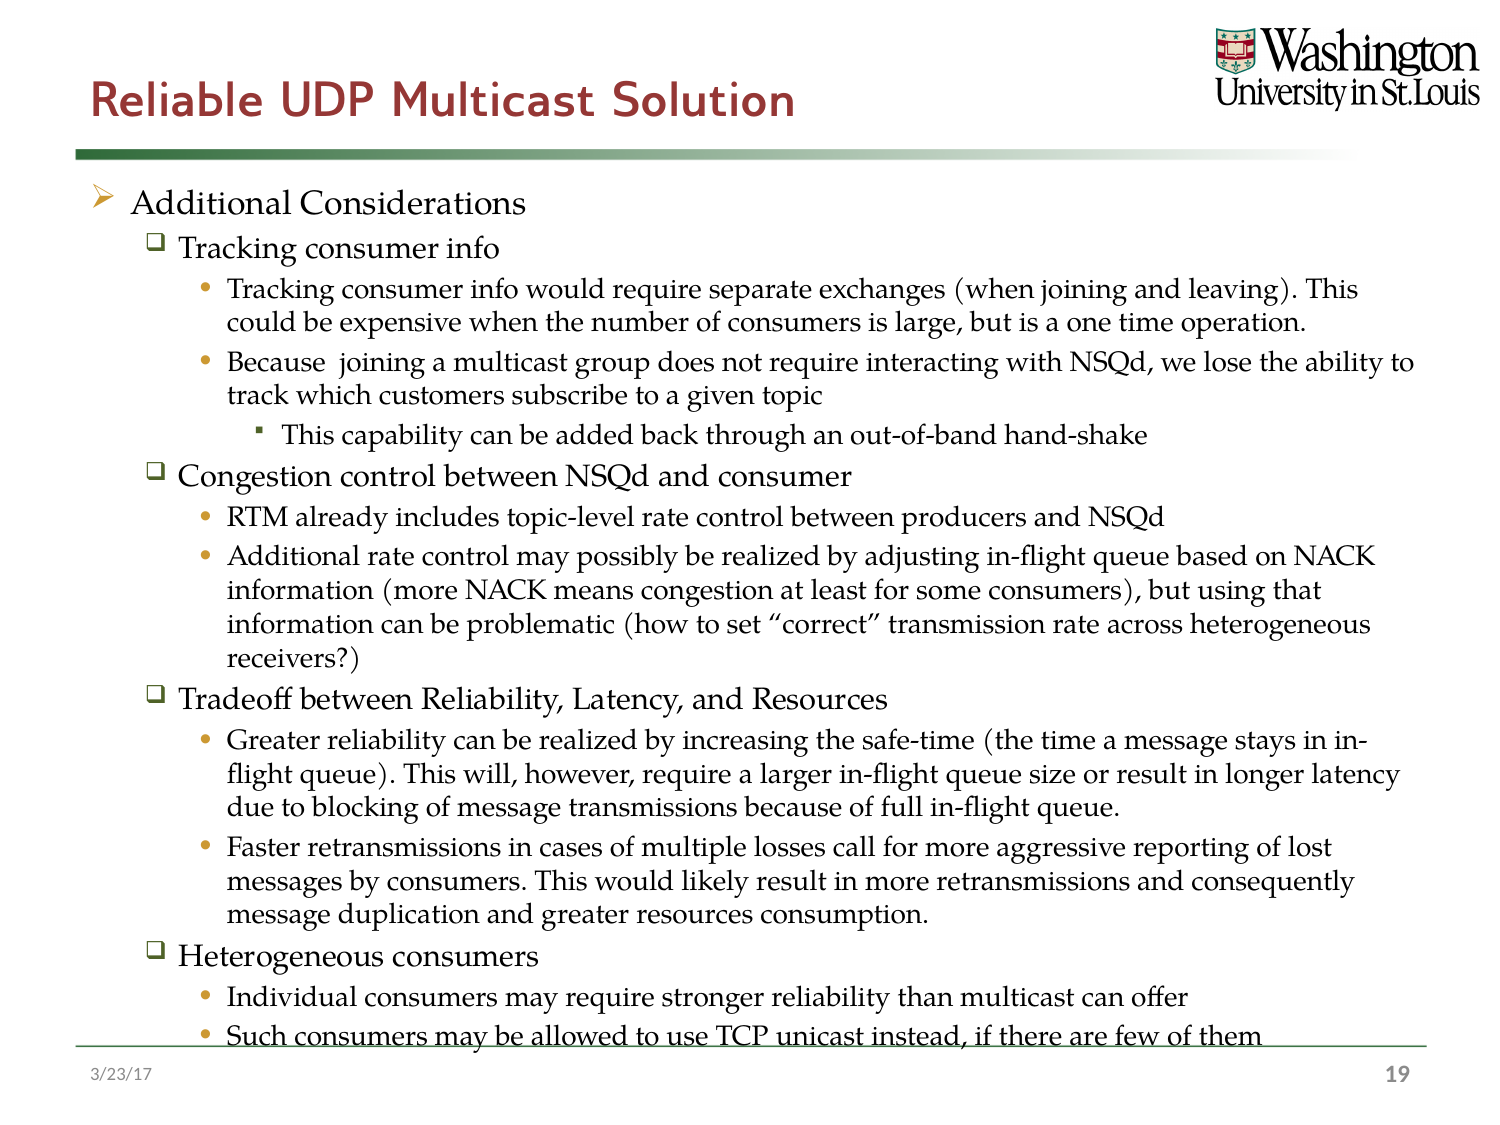

# Reliable UDP Multicast Solution
Additional Considerations
Tracking consumer info
Tracking consumer info would require separate exchanges (when joining and leaving). This could be expensive when the number of consumers is large, but is a one time operation.
Because  joining a multicast group does not require interacting with NSQd, we lose the ability to track which customers subscribe to a given topic
This capability can be added back through an out-of-band hand-shake
Congestion control between NSQd and consumer
RTM already includes topic-level rate control between producers and NSQd
Additional rate control may possibly be realized by adjusting in-flight queue based on NACK information (more NACK means congestion at least for some consumers), but using that information can be problematic (how to set “correct” transmission rate across heterogeneous receivers?)
Tradeoff between Reliability, Latency, and Resources
Greater reliability can be realized by increasing the safe-time (the time a message stays in in-flight queue). This will, however, require a larger in-flight queue size or result in longer latency due to blocking of message transmissions because of full in-flight queue.
Faster retransmissions in cases of multiple losses call for more aggressive reporting of lost messages by consumers. This would likely result in more retransmissions and consequently message duplication and greater resources consumption.
Heterogeneous consumers
Individual consumers may require stronger reliability than multicast can offer
Such consumers may be allowed to use TCP unicast instead, if there are few of them
3/23/17
19